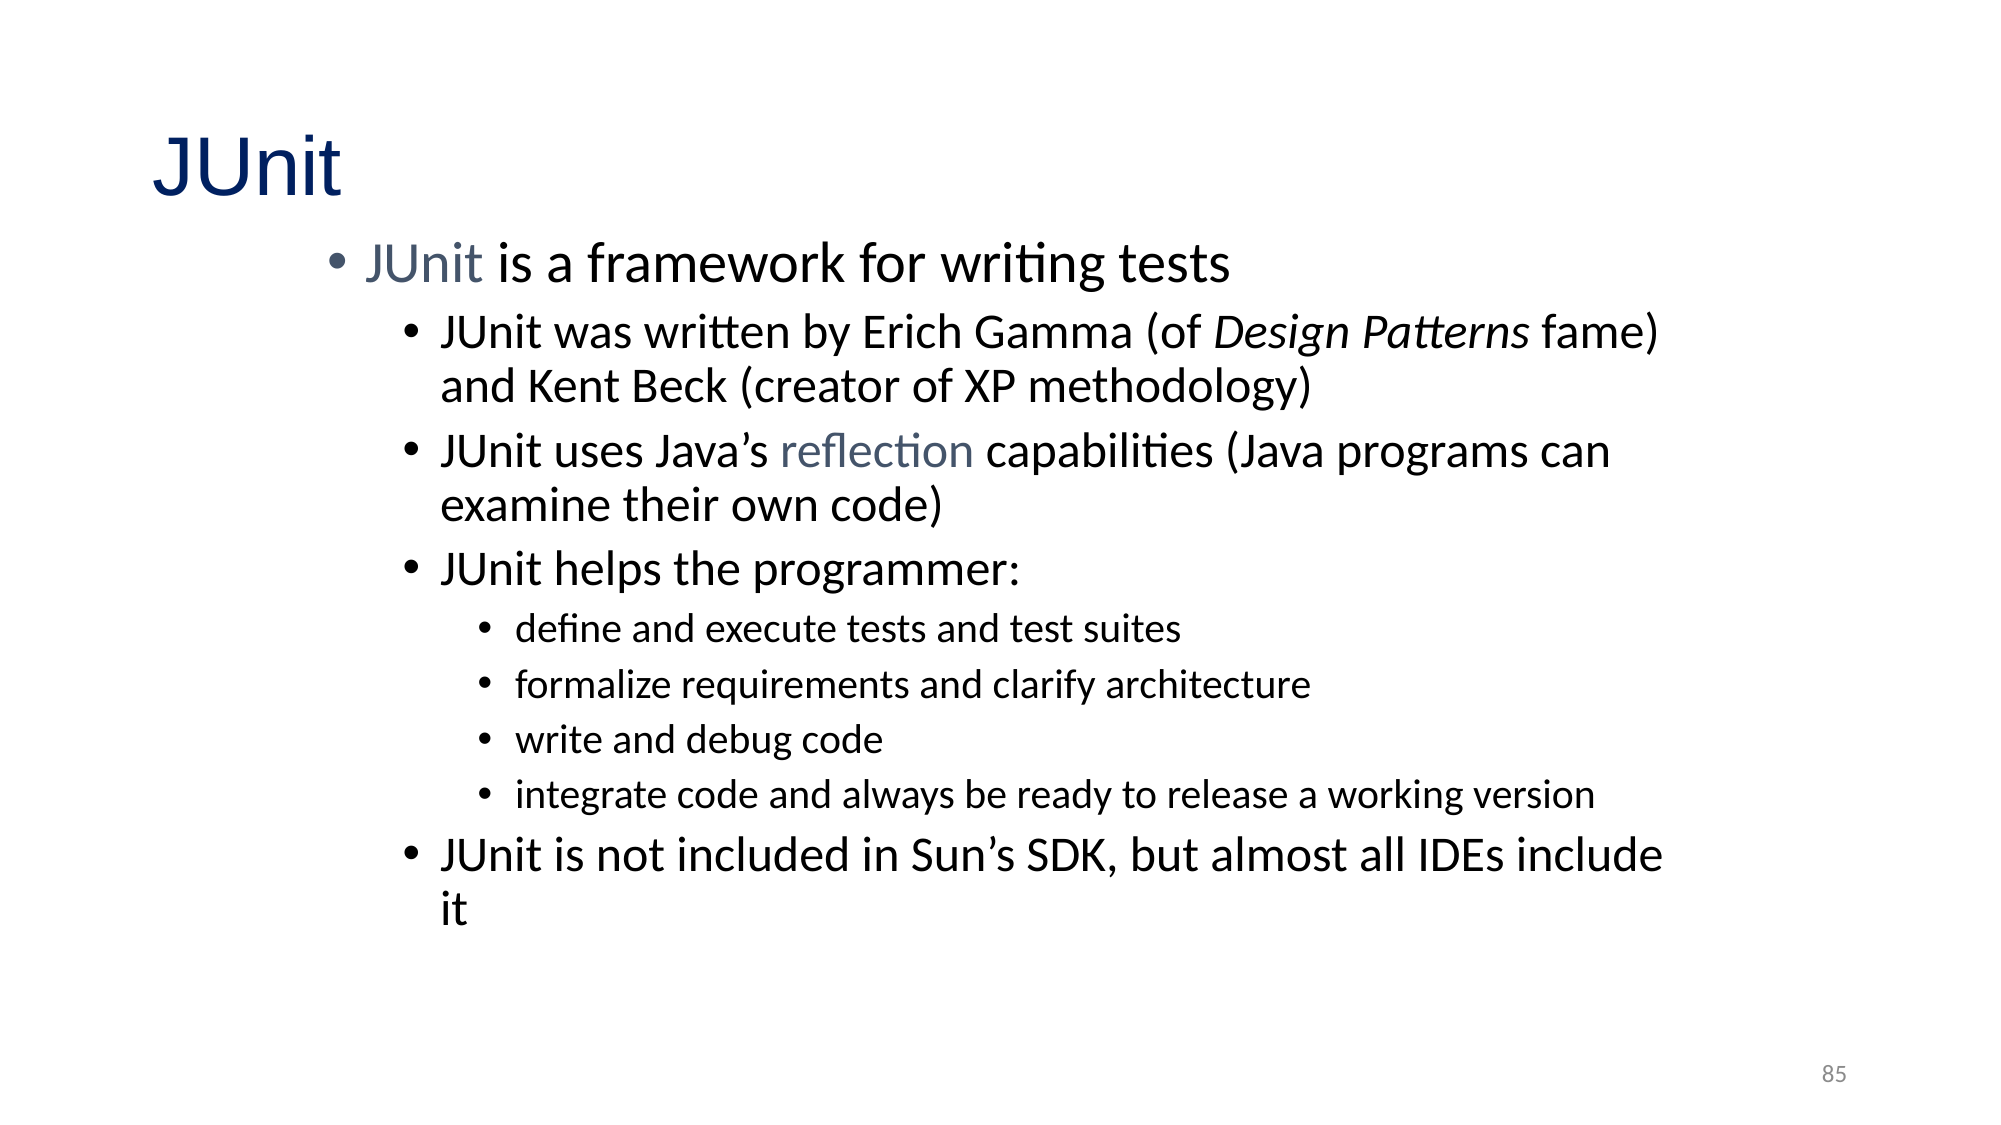

# JUnit
JUnit is a framework for writing tests
JUnit was written by Erich Gamma (of Design Patterns fame) and Kent Beck (creator of XP methodology)
JUnit uses Java’s reflection capabilities (Java programs can examine their own code)
JUnit helps the programmer:
define and execute tests and test suites
formalize requirements and clarify architecture
write and debug code
integrate code and always be ready to release a working version
JUnit is not included in Sun’s SDK, but almost all IDEs include it
85